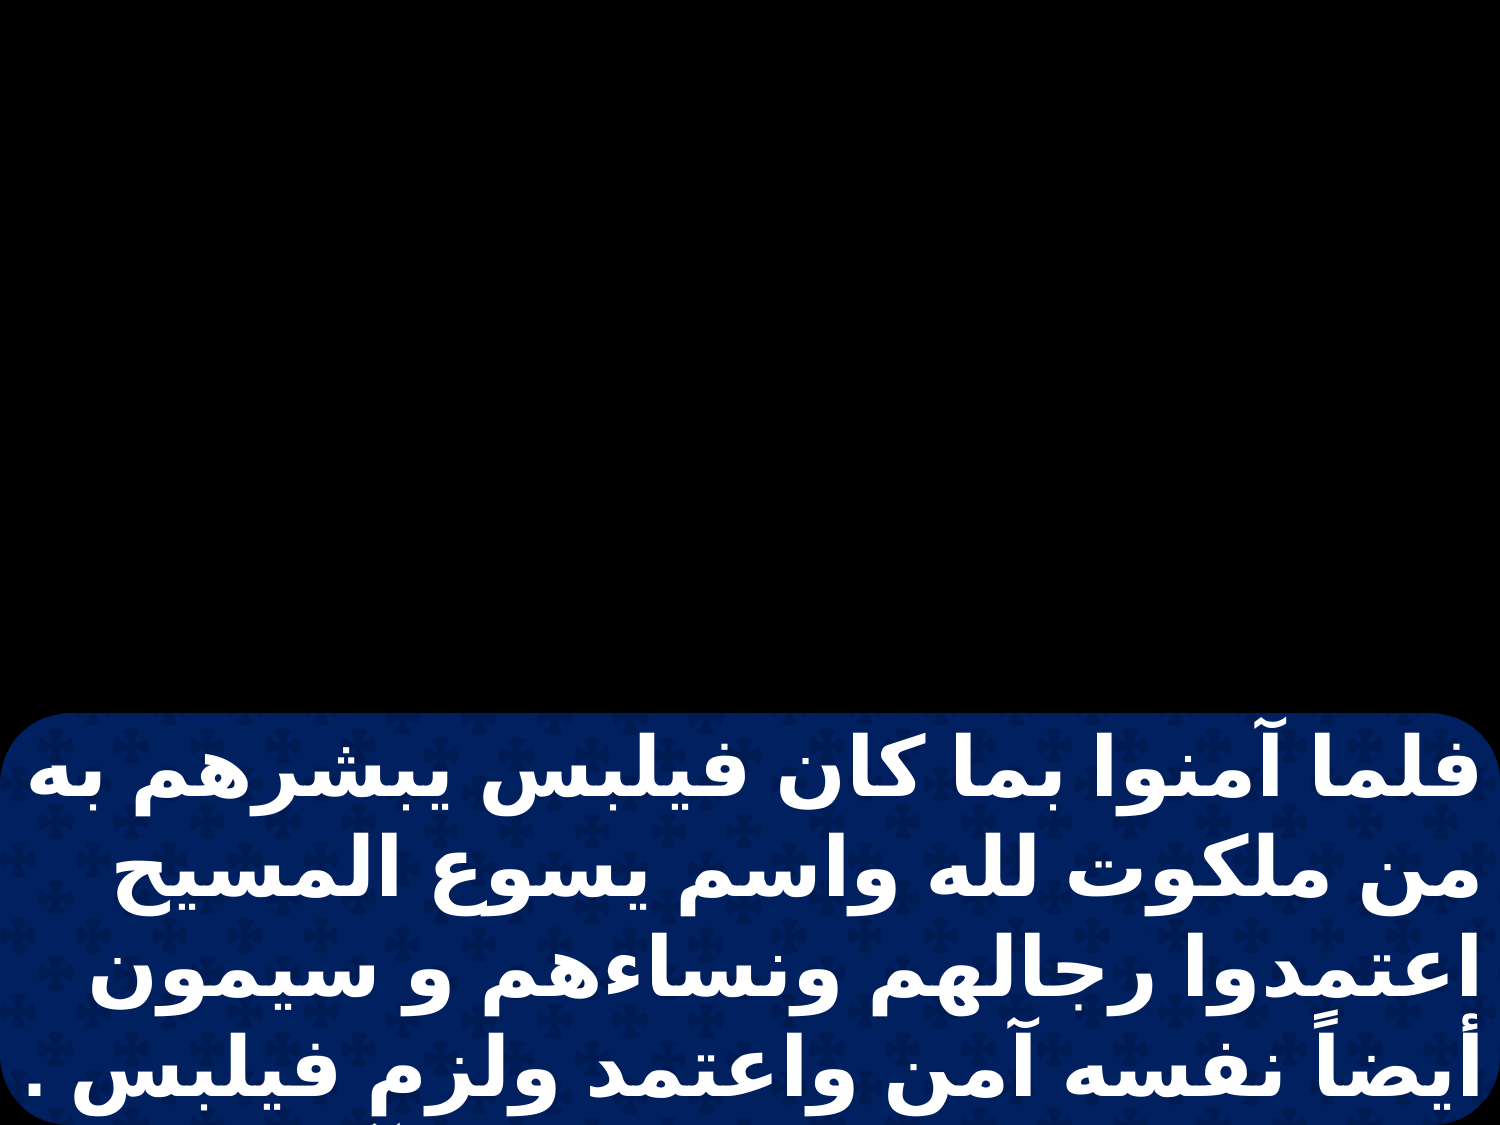

فلما آمنوا بما كان فيلبس يبشرهم به من ملكوت لله واسم يسوع المسيح اعتمدوا رجالهم ونساءهم و سيمون أيضاً نفسه آمن واعتمد ولزم فيلبس . وإذ عاين ما كان يجرى من الآيات والقوات العظيمة دُهش .